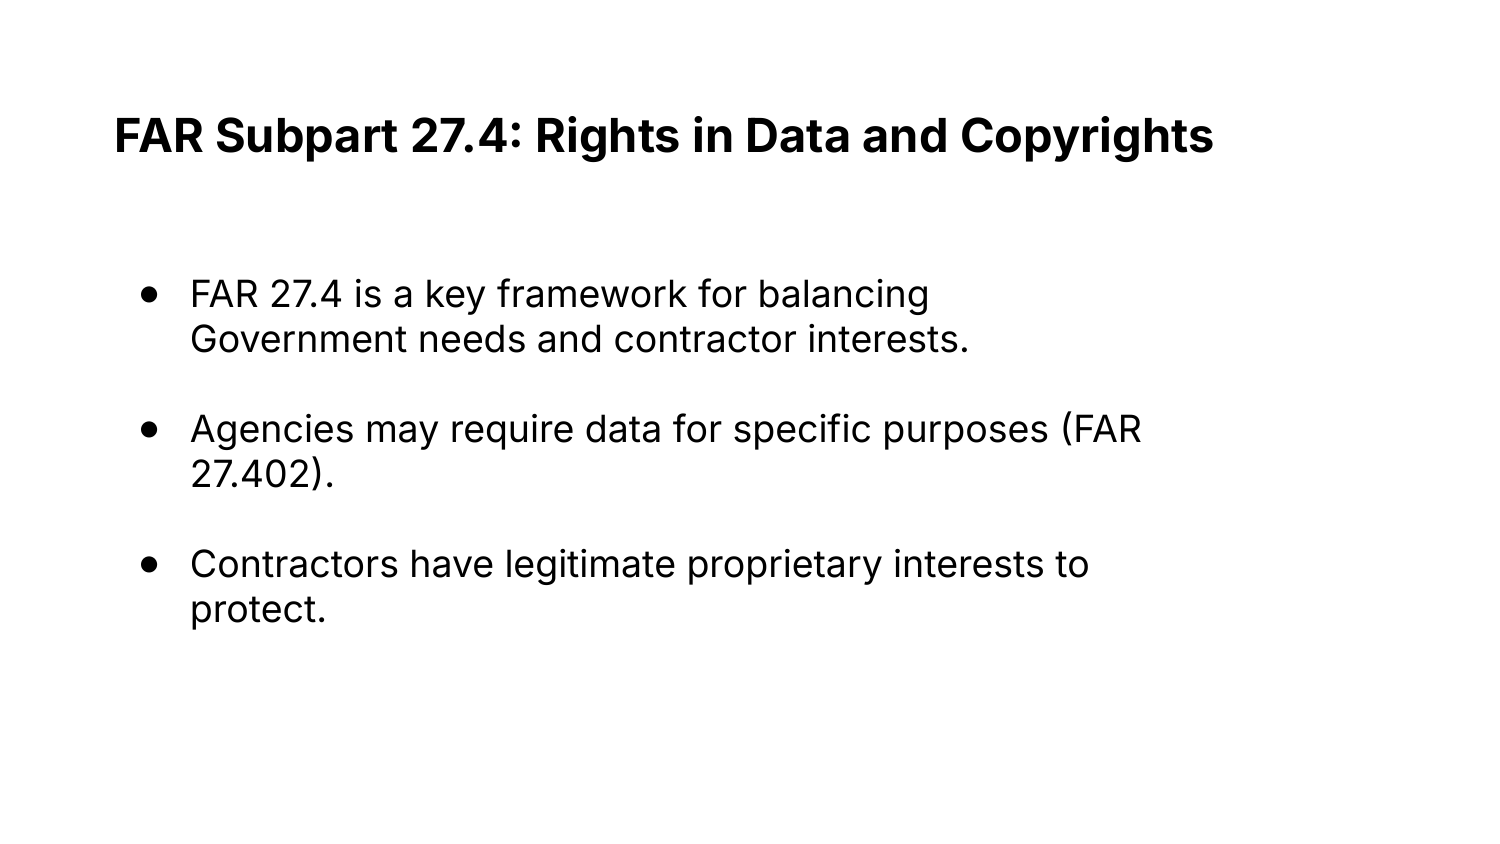

FAR Subpart 27.4: Rights in Data and Copyrights
FAR 27.4 is a key framework for balancing Government needs and contractor interests.

Agencies may require data for specific purposes (FAR 27.402).

Contractors have legitimate proprietary interests to protect.